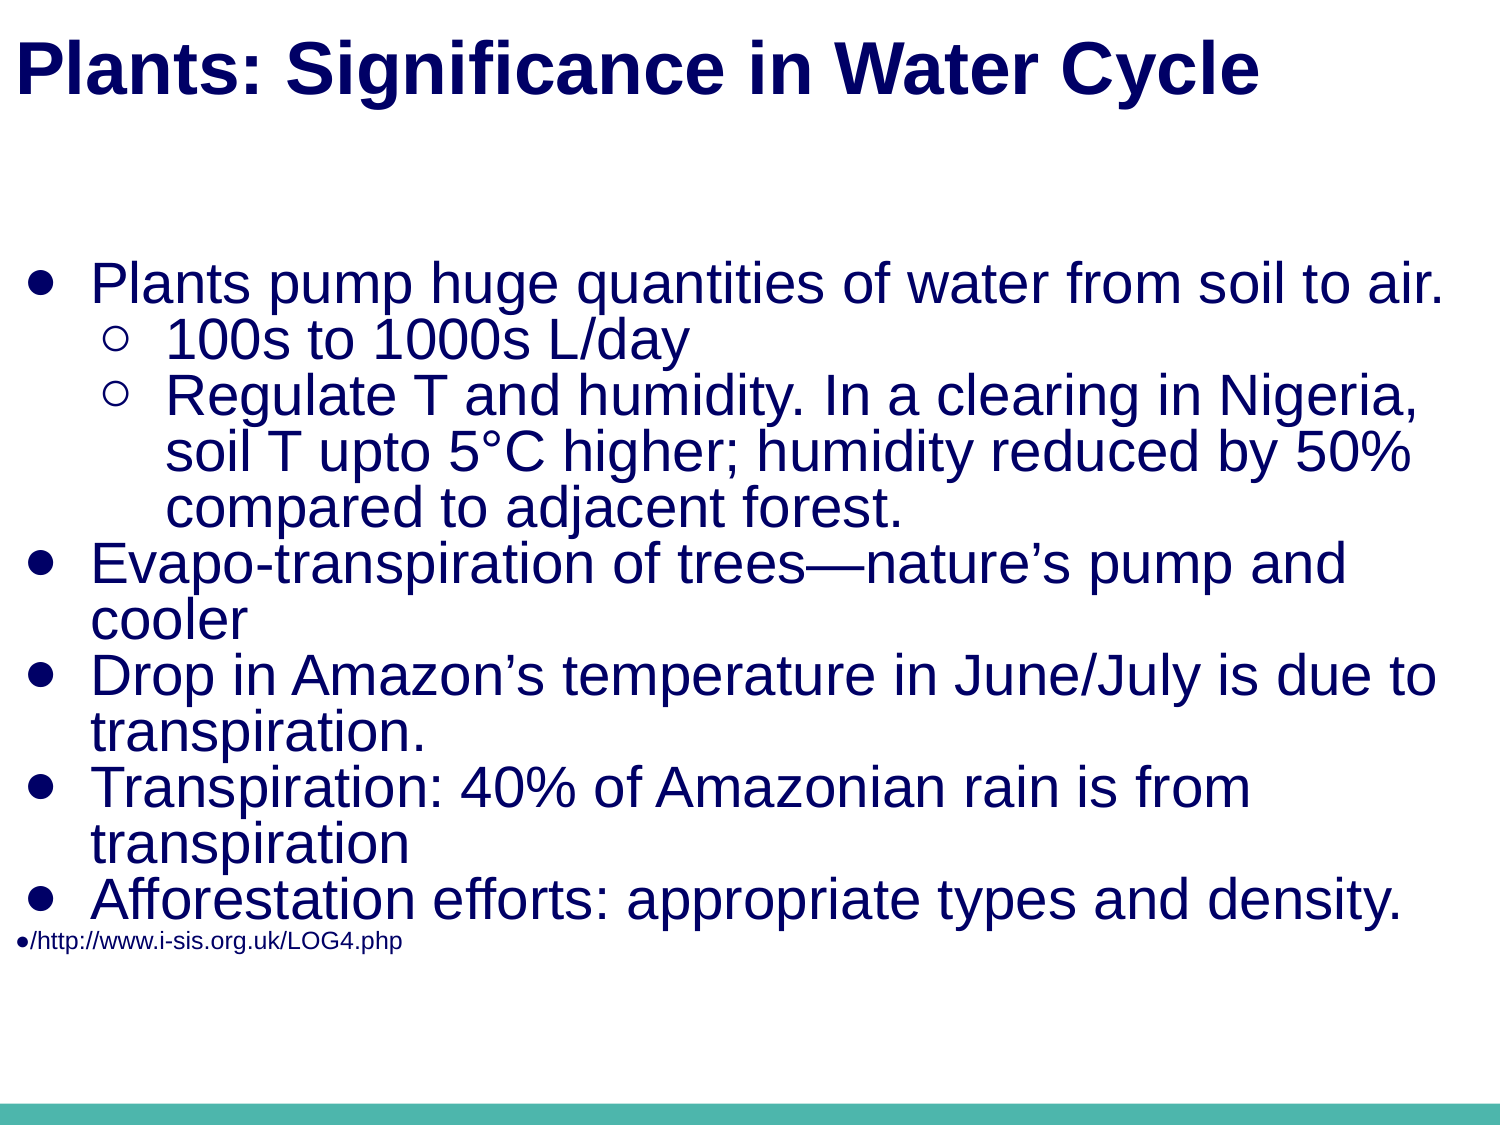

Plants: Significance in Water Cycle
Plants pump huge quantities of water from soil to air.
100s to 1000s L/day
Regulate T and humidity. In a clearing in Nigeria, soil T upto 5°C higher; humidity reduced by 50% compared to adjacent forest.
Evapo-transpiration of trees—nature’s pump and cooler
Drop in Amazon’s temperature in June/July is due to transpiration.
Transpiration: 40% of Amazonian rain is from transpiration
Afforestation efforts: appropriate types and density.
●/http://www.i-sis.org.uk/LOG4.php